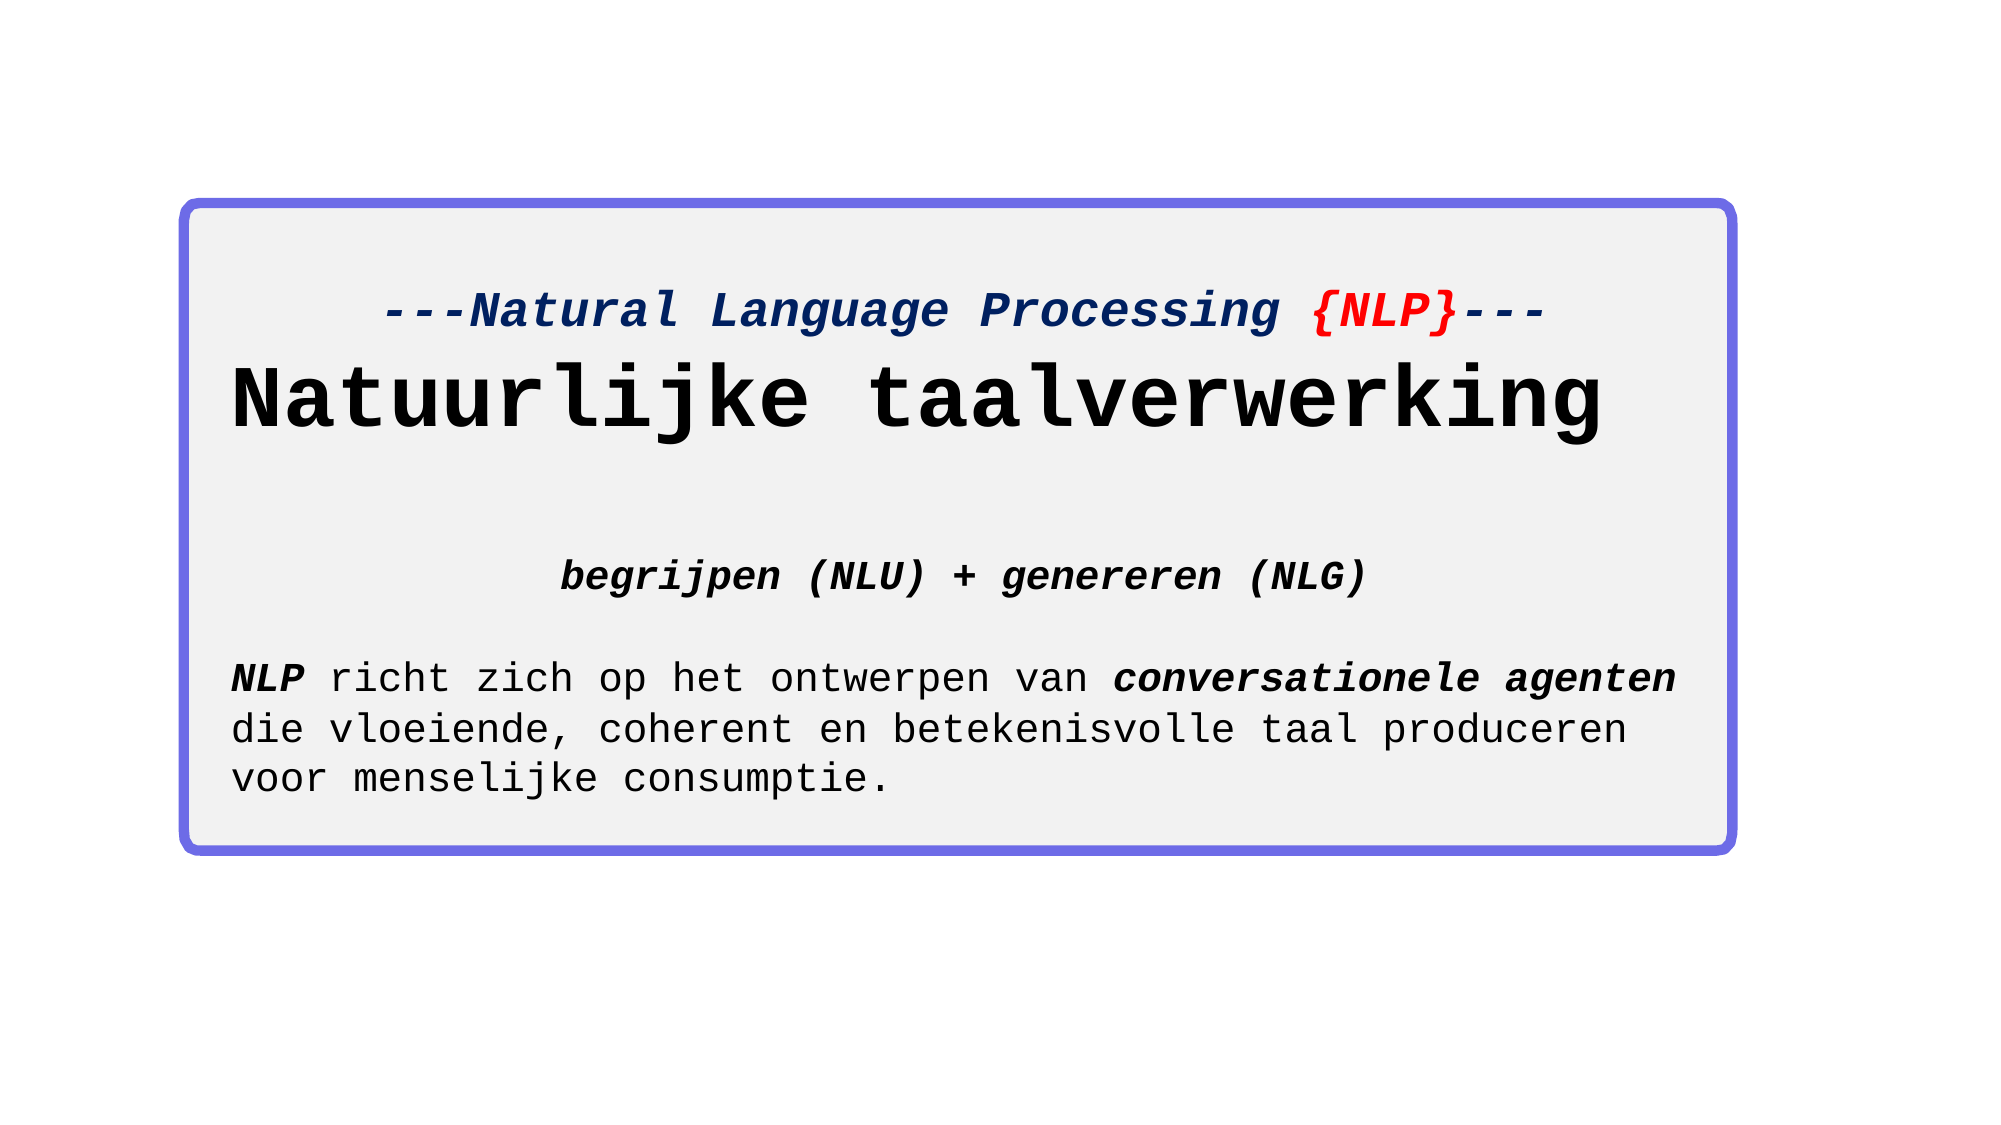

---Natural Language Processing {NLP}---
Natuurlijke taalverwerking

begrijpen (NLU) + genereren (NLG)

NLP richt zich op het ontwerpen van conversationele agenten
die vloeiende, coherent en betekenisvolle taal produceren voor menselijke consumptie.